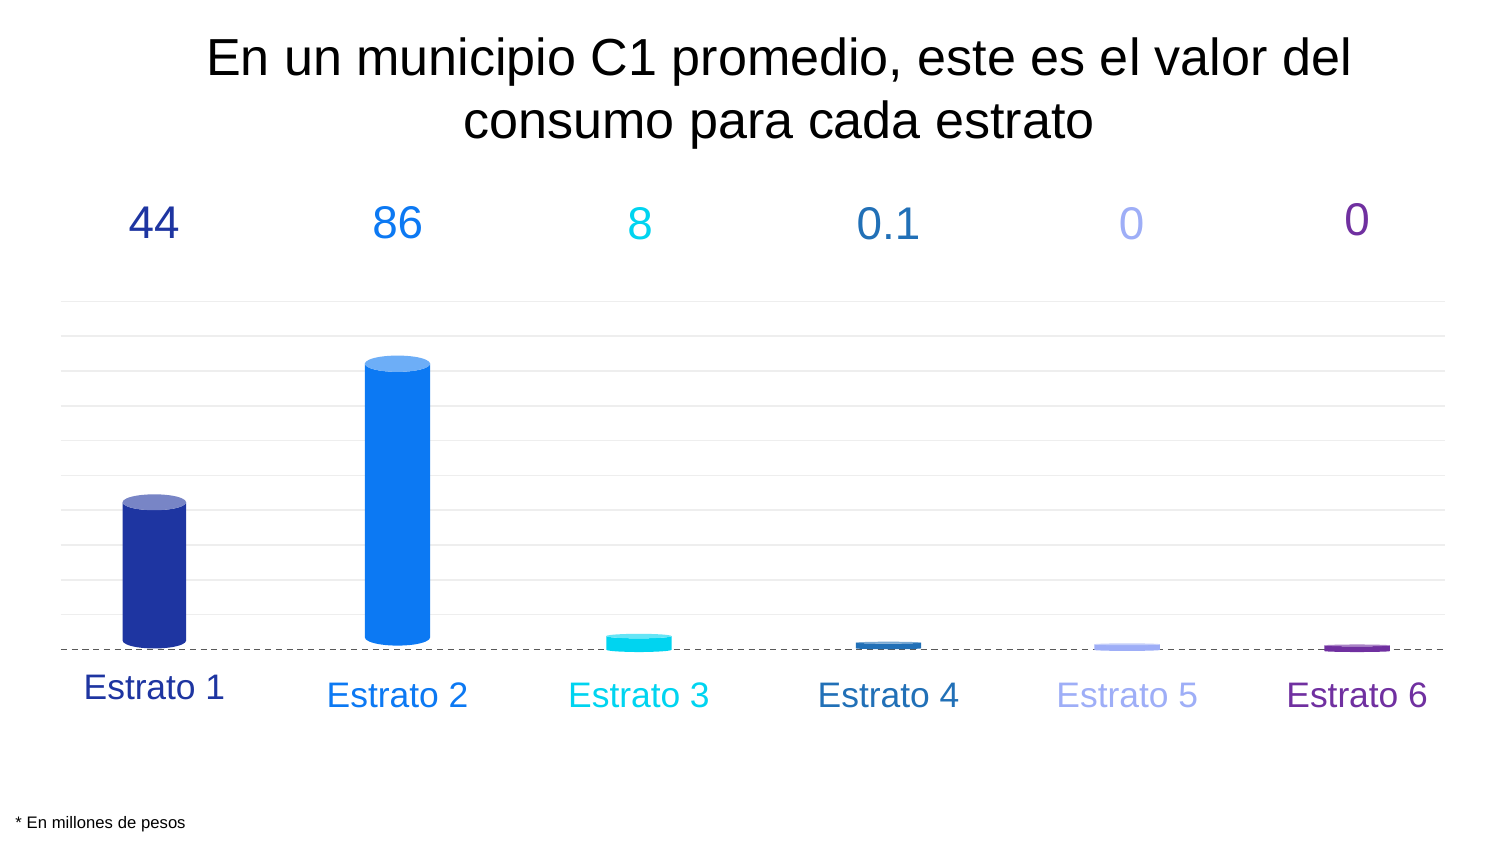

# En un municipio C1 promedio, este es el valor del consumo para cada estrato
0

Estrato 6
86

Estrato 2
8

Estrato 3
0.1

Estrato 4
0

Estrato 5
44

Estrato 1
* En millones de pesos